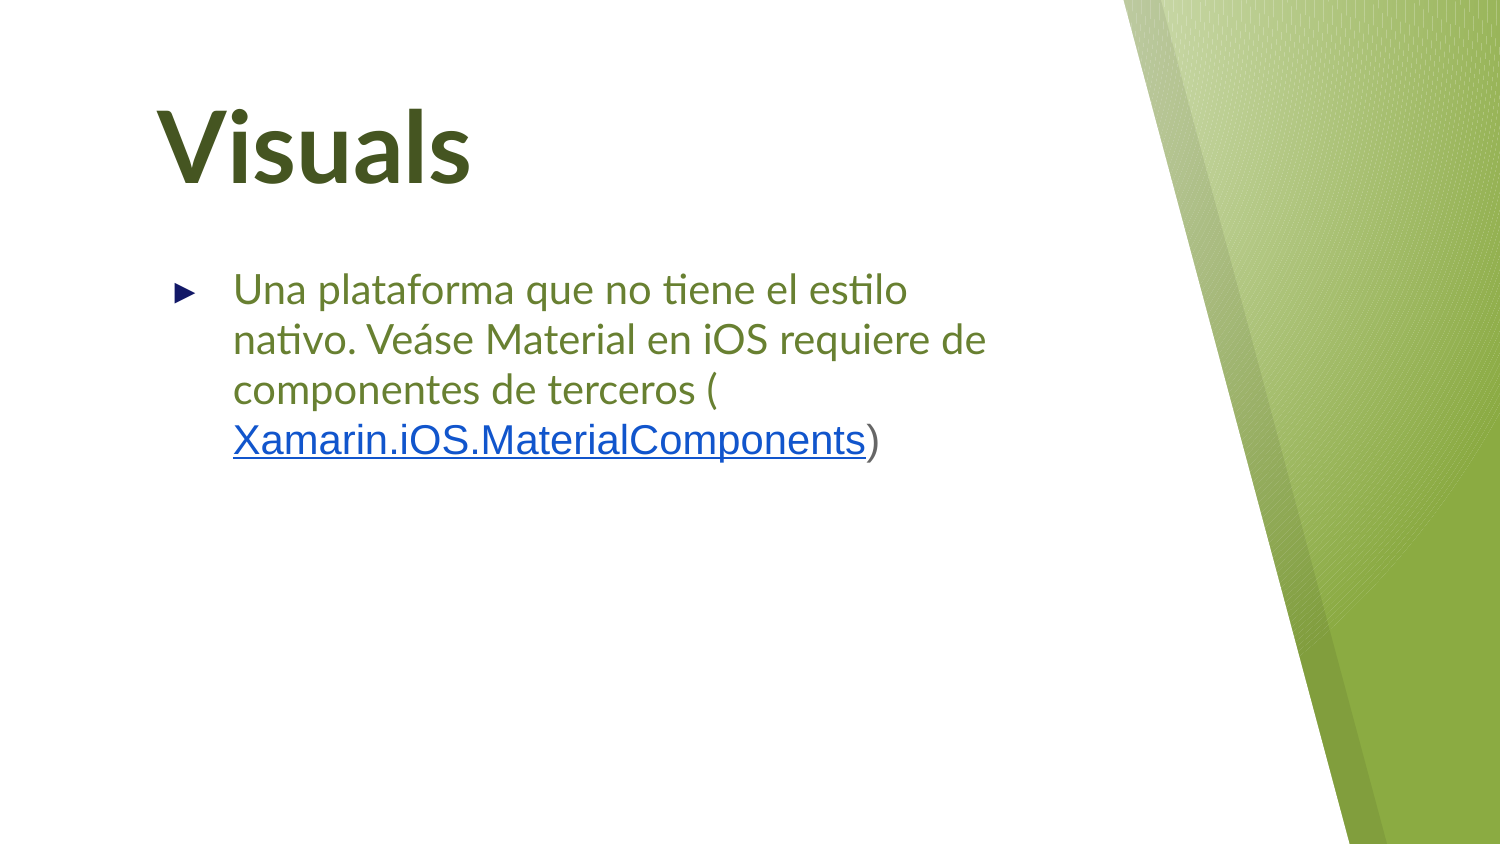

# Visuals
Una plataforma que no tiene el estilo nativo. Veáse Material en iOS requiere de componentes de terceros (Xamarin.iOS.MaterialComponents)